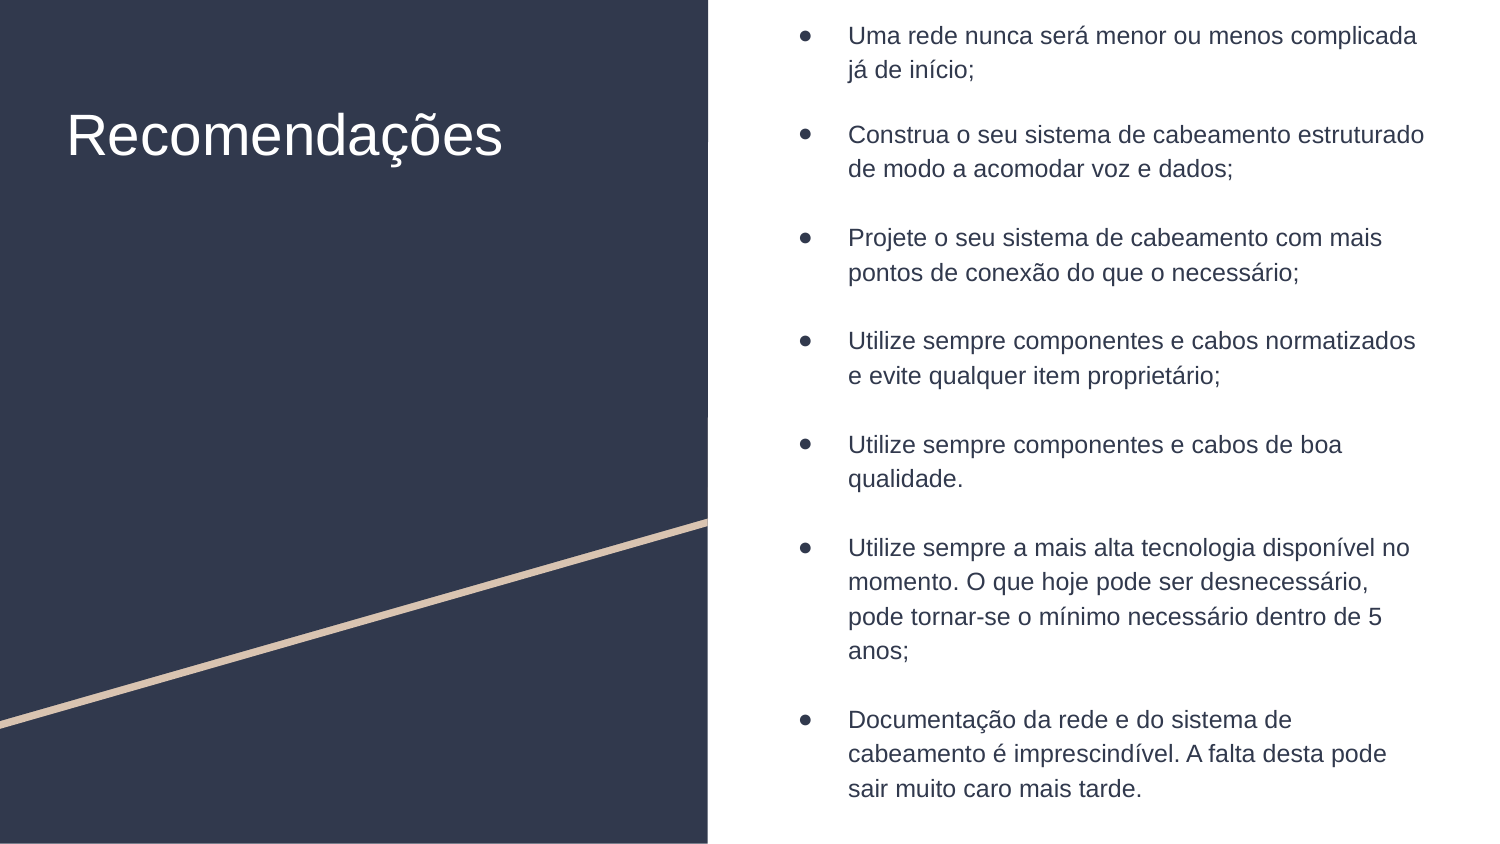

Uma rede nunca será menor ou menos complicada já de início;
Construa o seu sistema de cabeamento estruturado de modo a acomodar voz e dados;
Projete o seu sistema de cabeamento com mais pontos de conexão do que o necessário;
Utilize sempre componentes e cabos normatizados e evite qualquer item proprietário;
Utilize sempre componentes e cabos de boa qualidade.
Utilize sempre a mais alta tecnologia disponível no momento. O que hoje pode ser desnecessário, pode tornar-se o mínimo necessário dentro de 5 anos;
Documentação da rede e do sistema de cabeamento é imprescindível. A falta desta pode sair muito caro mais tarde.

# Recomendações